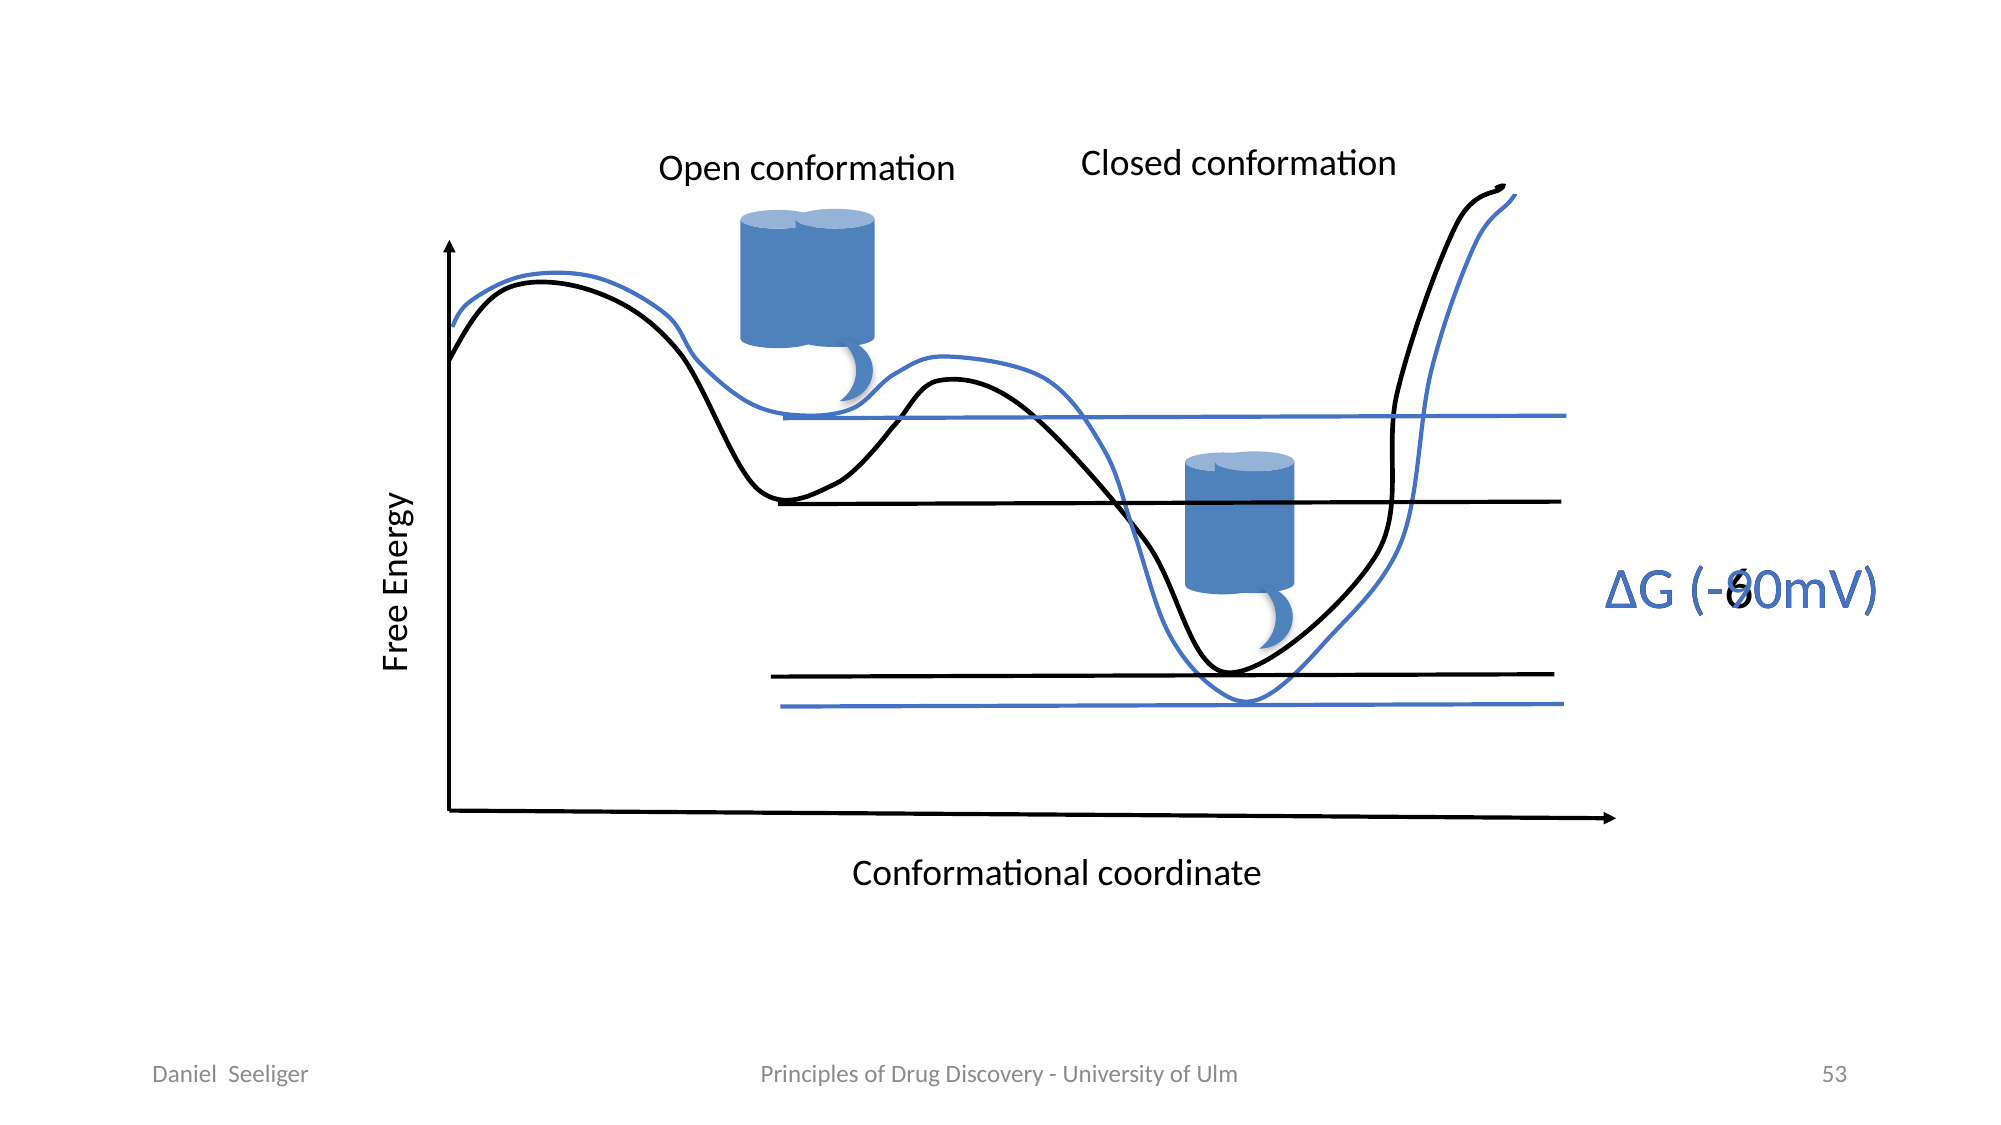

Closed conformation
Open conformation

ΔG (-90mV)
ΔG (-60mV)
Free Energy
Conformational coordinate
Daniel  Seeliger
Principles of Drug Discovery - University of Ulm
53